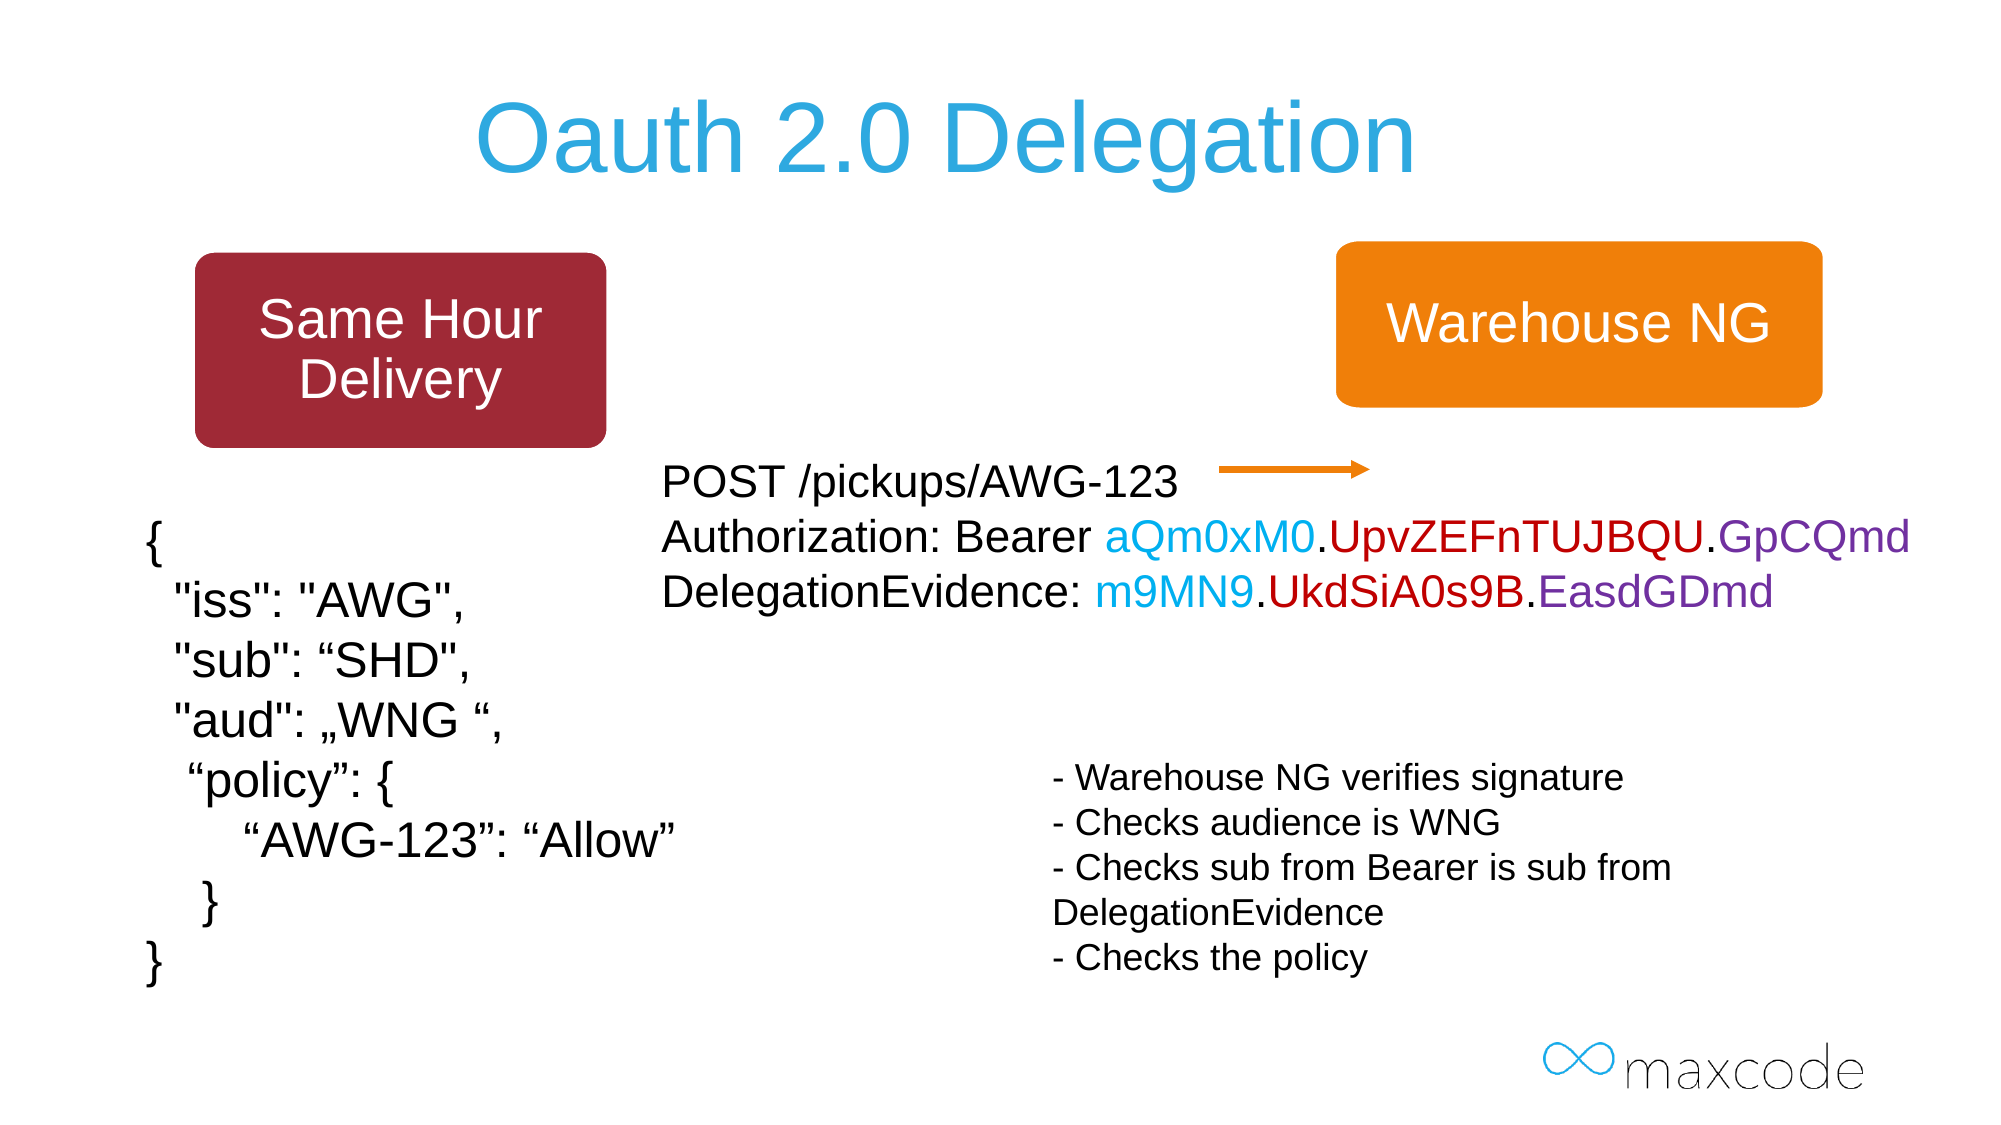

Oauth 2.0 Delegation
Warehouse NG
Same Hour
Delivery
POST /pickups/AWG-123
Authorization: Bearer aQm0xM0.UpvZEFnTUJBQU.GpCQmd
DelegationEvidence: m9MN9.UkdSiA0s9B.EasdGDmd

{
  "iss": "AWG",
  "sub": “SHD",
  "aud": „WNG “,
   “policy”: {
       “AWG-123”: “Allow”
    }
}
- Warehouse NG verifies signature
- Checks audience is WNG
- Checks sub from Bearer is sub from DelegationEvidence
- Checks the policy